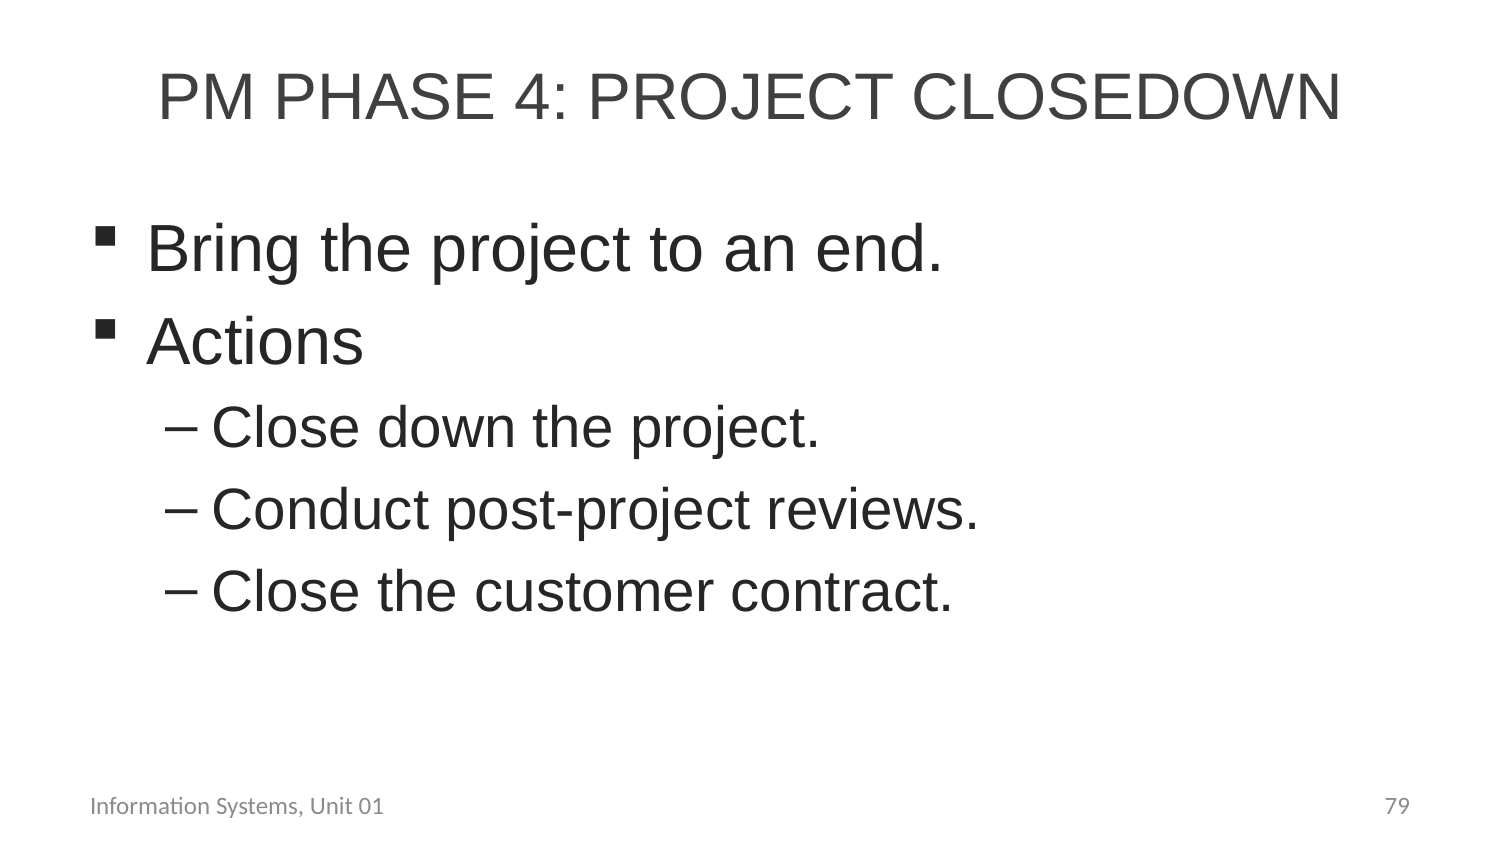

# PM Phase 4: Project Closedown
Bring the project to an end.
Actions
Close down the project.
Conduct post-project reviews.
Close the customer contract.
Information Systems, Unit 01
79